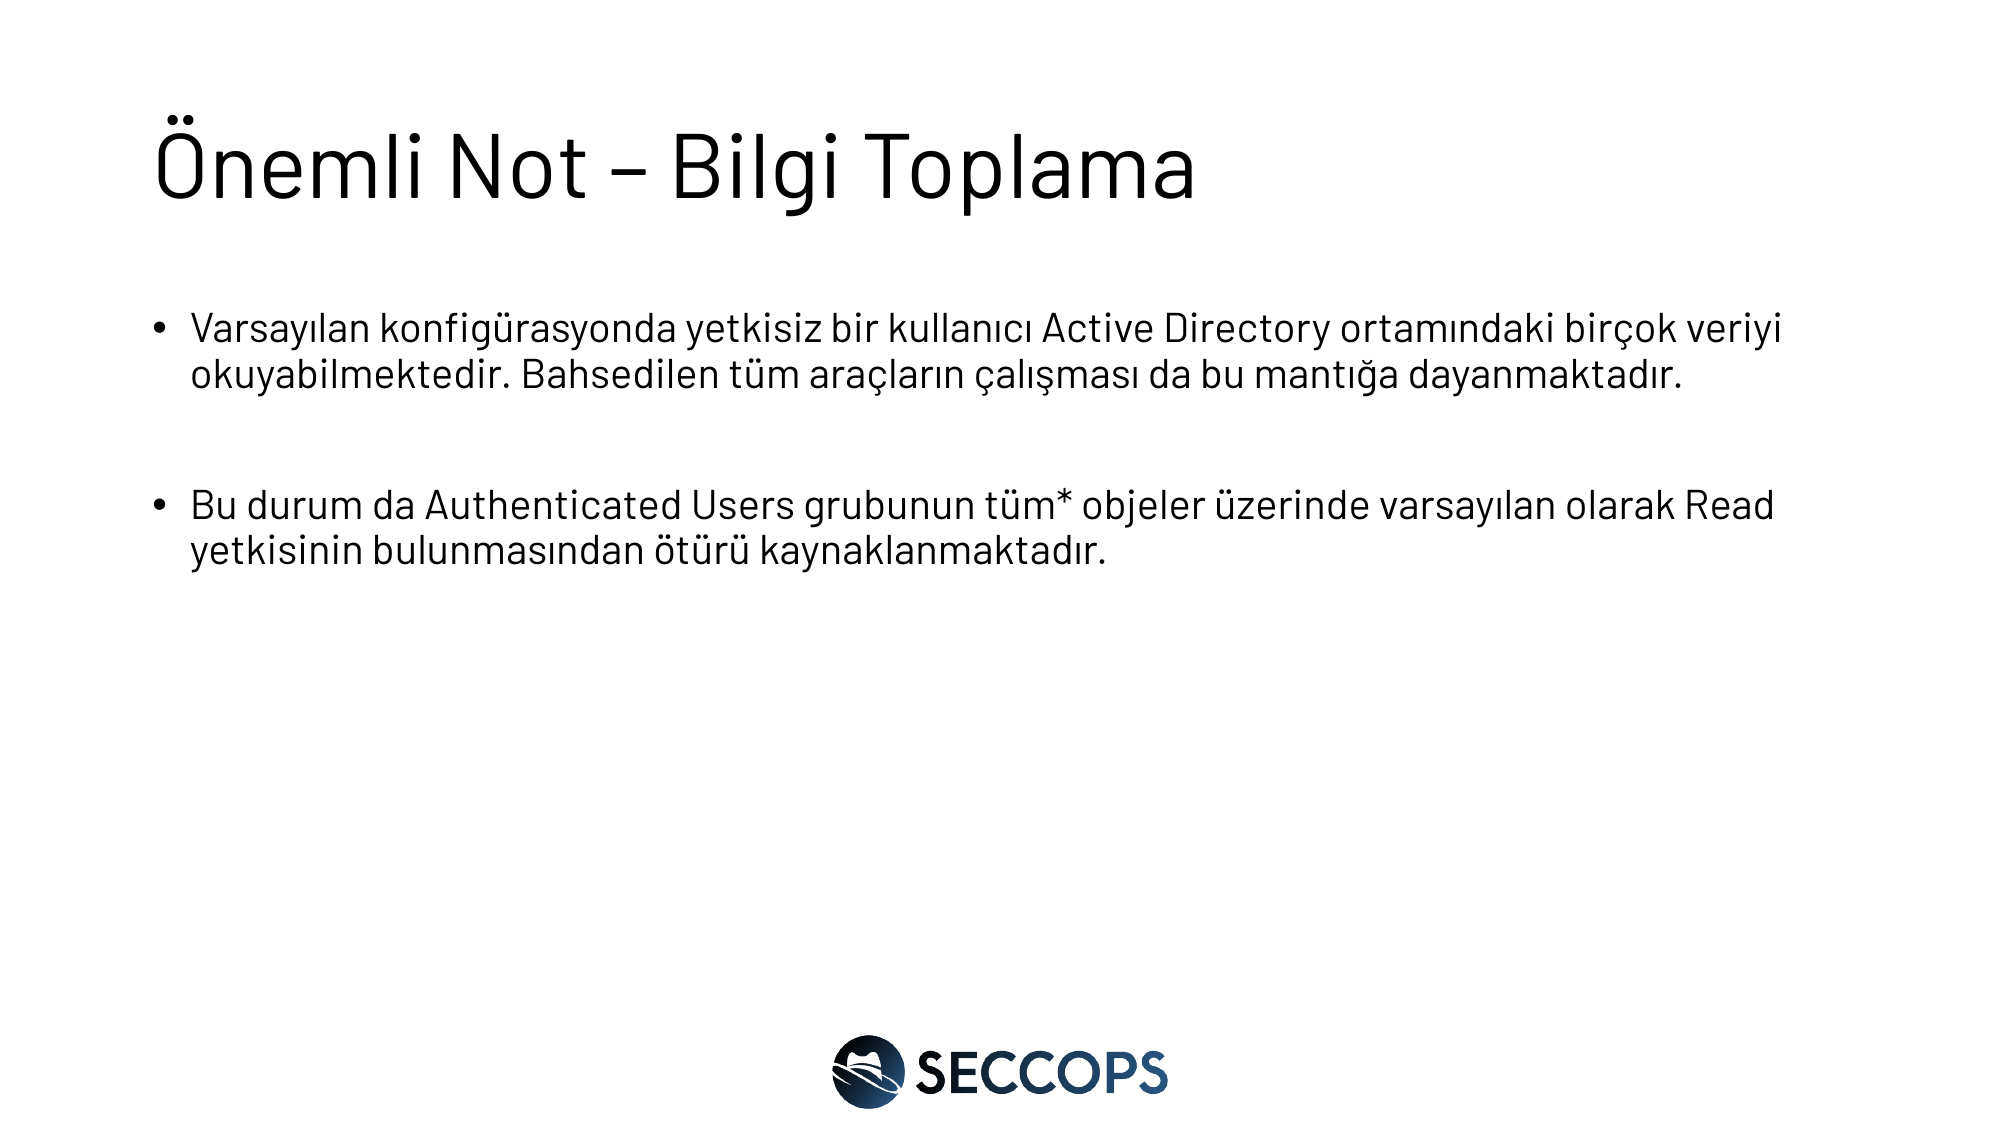

# Önemli Not – Bilgi Toplama
Varsayılan konfigürasyonda yetkisiz bir kullanıcı Active Directory ortamındaki birçok veriyi okuyabilmektedir. Bahsedilen tüm araçların çalışması da bu mantığa dayanmaktadır.

Bu durum da Authenticated Users grubunun tüm* objeler üzerinde varsayılan olarak Read yetkisinin bulunmasından ötürü kaynaklanmaktadır.